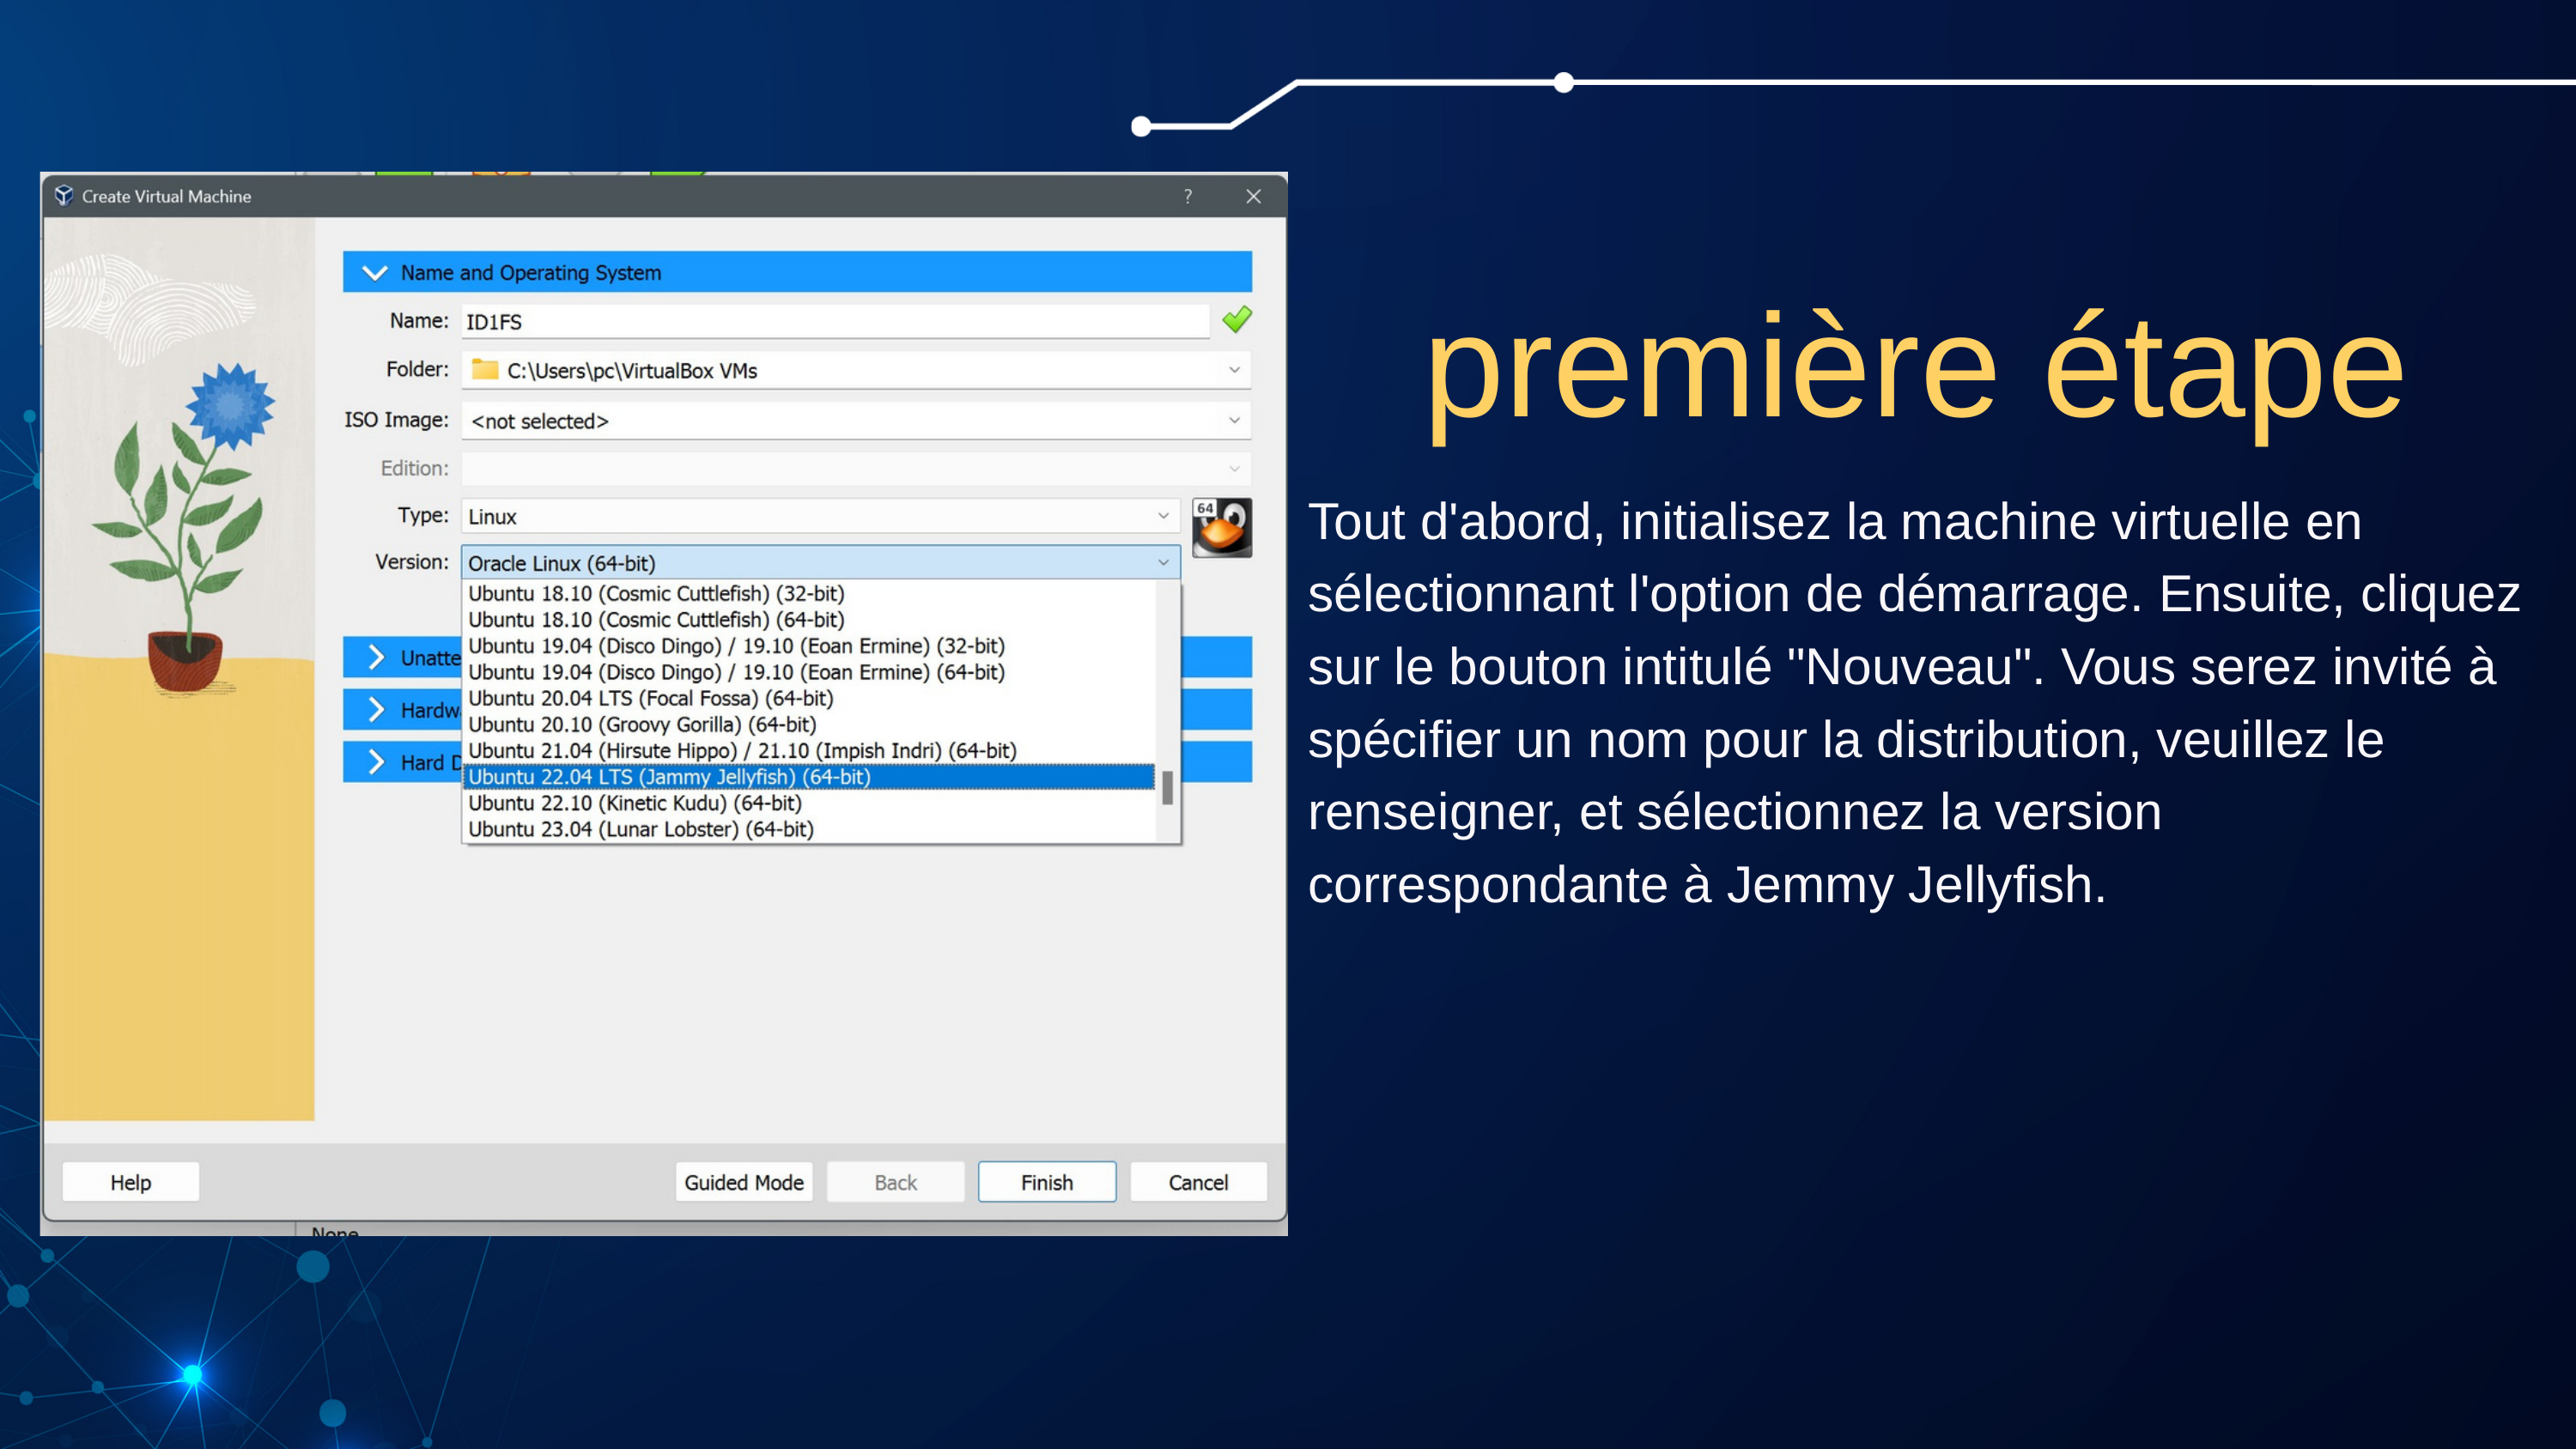

première étape
Tout d'abord, initialisez la machine virtuelle en sélectionnant l'option de démarrage. Ensuite, cliquez sur le bouton intitulé "Nouveau". Vous serez invité à spécifier un nom pour la distribution, veuillez le renseigner, et sélectionnez la version correspondante à Jemmy Jellyfish.